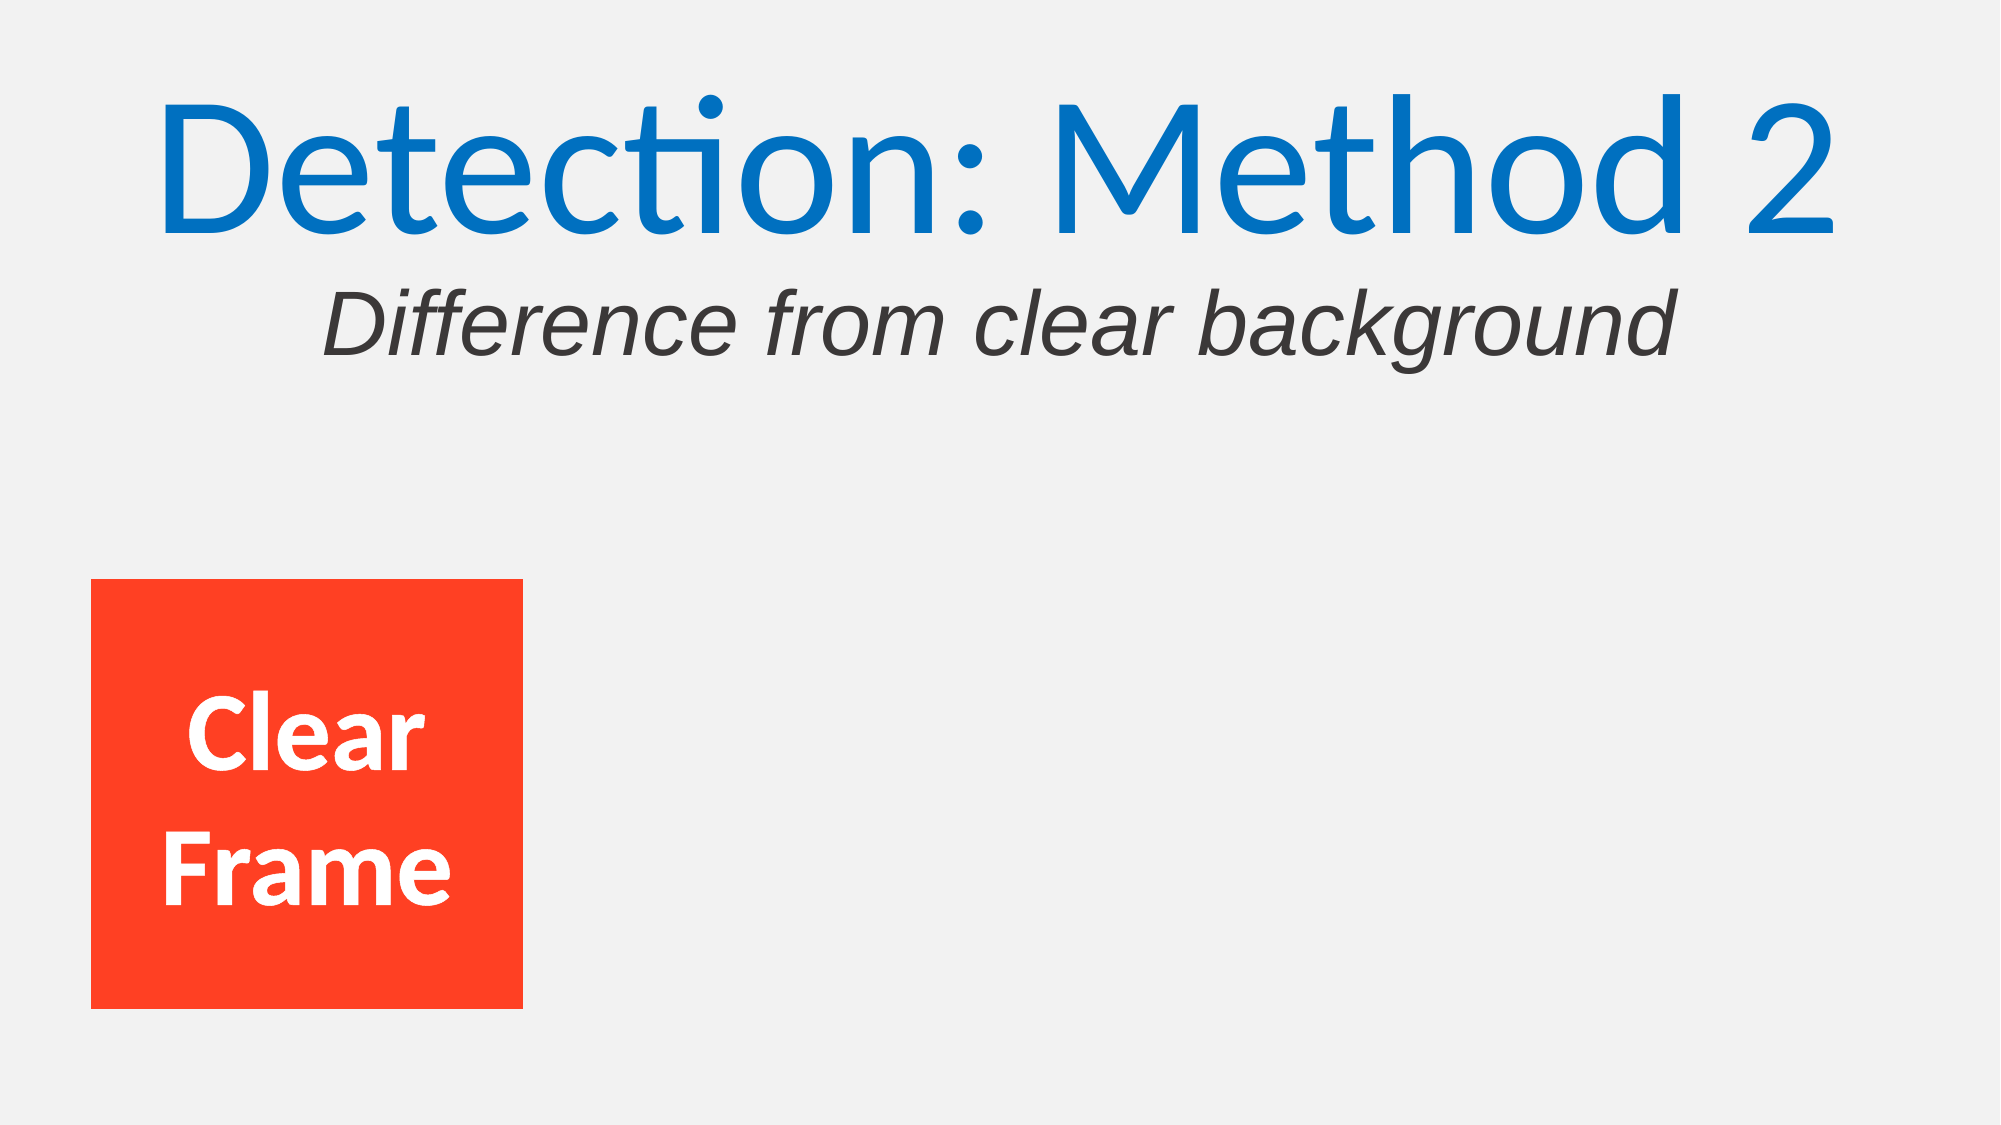

# Detection: Method 2
Difference from clear background

Clear
Frame